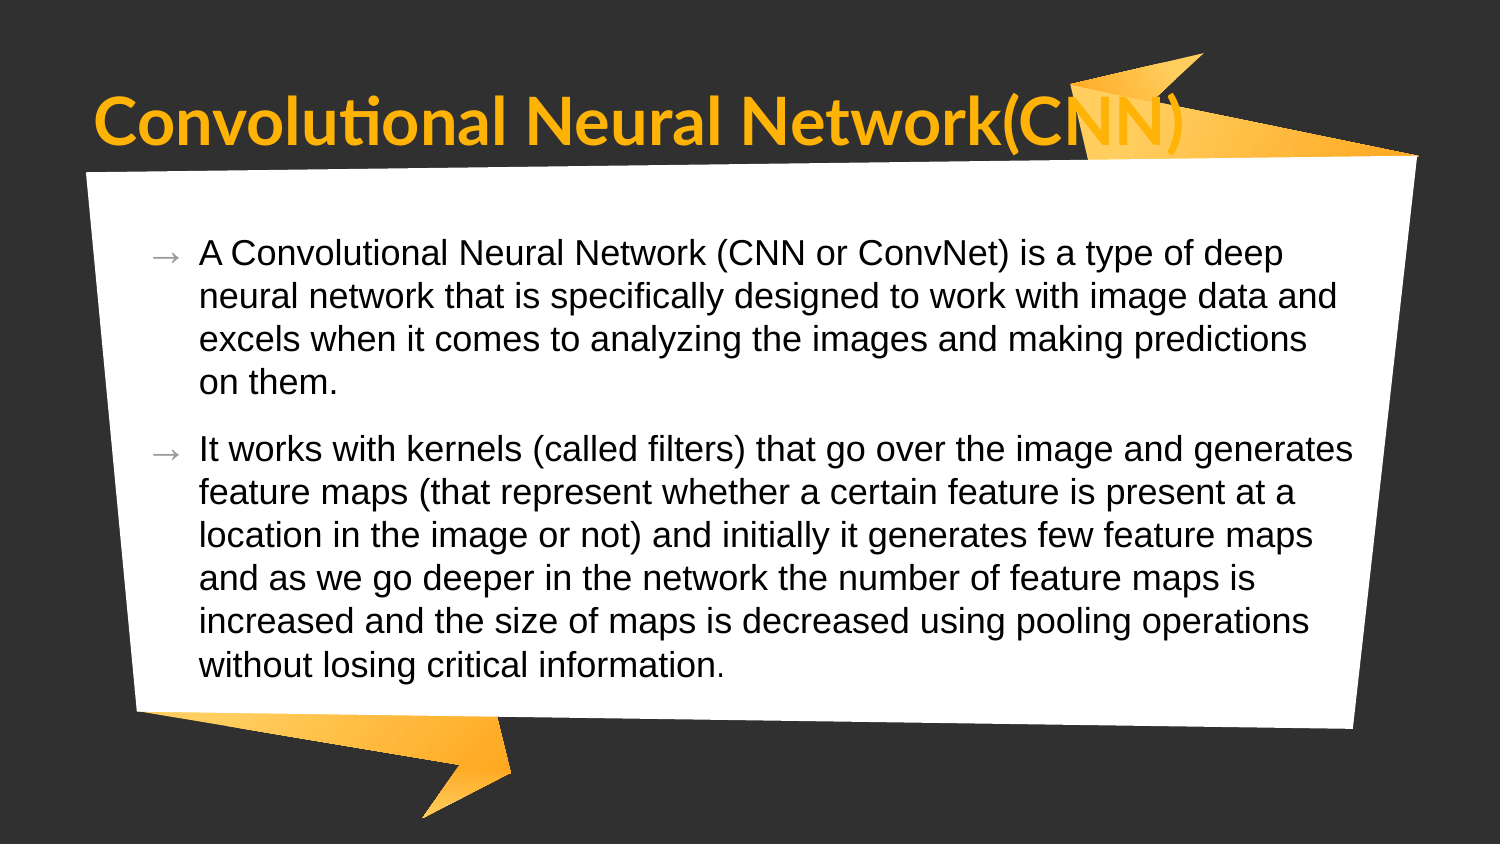

# Convolutional Neural Network(CNN)
A Convolutional Neural Network (CNN or ConvNet) is a type of deep neural network that is specifically designed to work with image data and excels when it comes to analyzing the images and making predictions on them.
It works with kernels (called filters) that go over the image and generates
feature maps (that represent whether a certain feature is present at a location in the image or not) and initially it generates few feature maps and as we go deeper in the network the number of feature maps is increased and the size of maps is decreased using pooling operations without losing critical information.